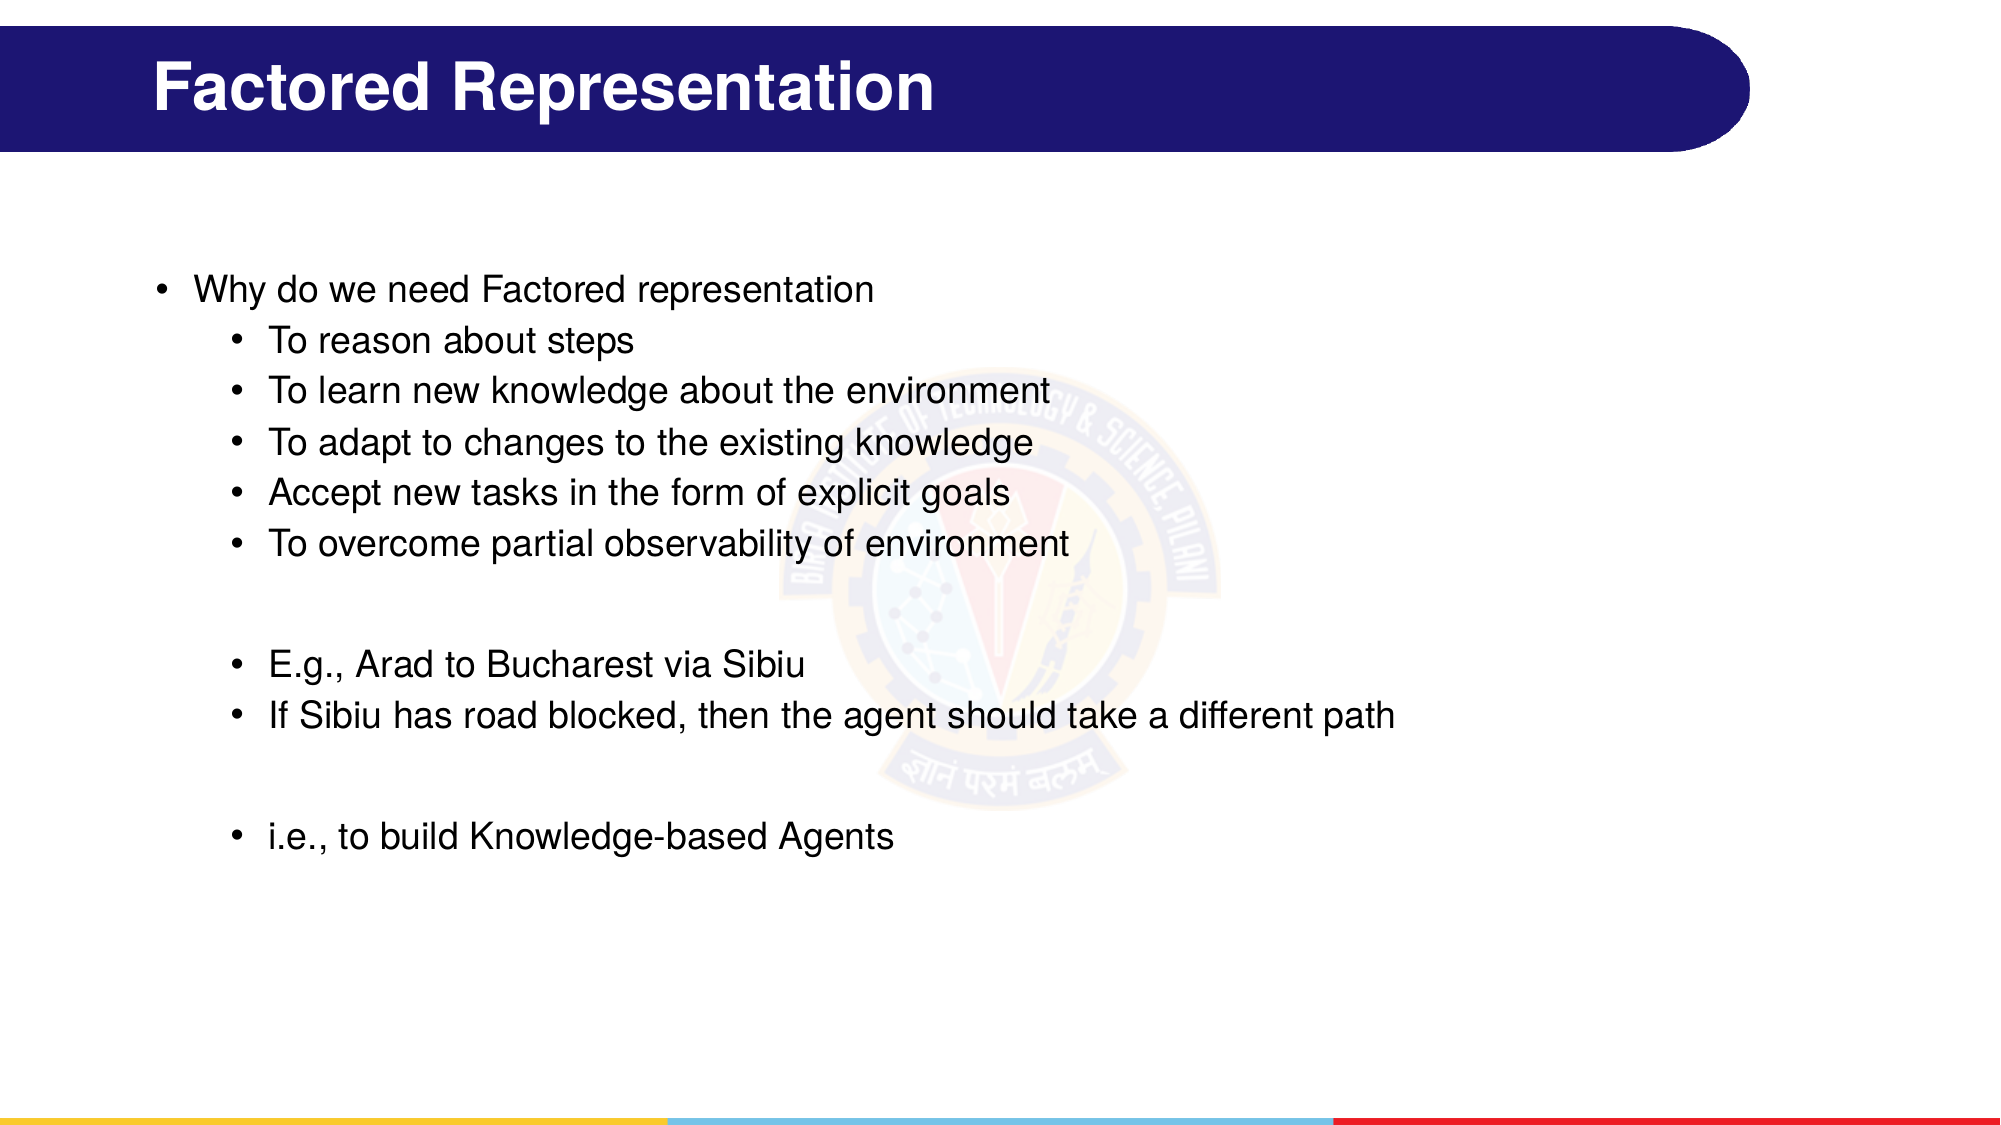

# Factored Representation

Why do we need Factored representation
To reason about steps
To learn new knowledge about the environment
To adapt to changes to the existing knowledge
Accept new tasks in the form of explicit goals
To overcome partial observability of environment

E.g., Arad to Bucharest via Sibiu
If Sibiu has road blocked, then the agent should take a different path

i.e., to build Knowledge-based Agents